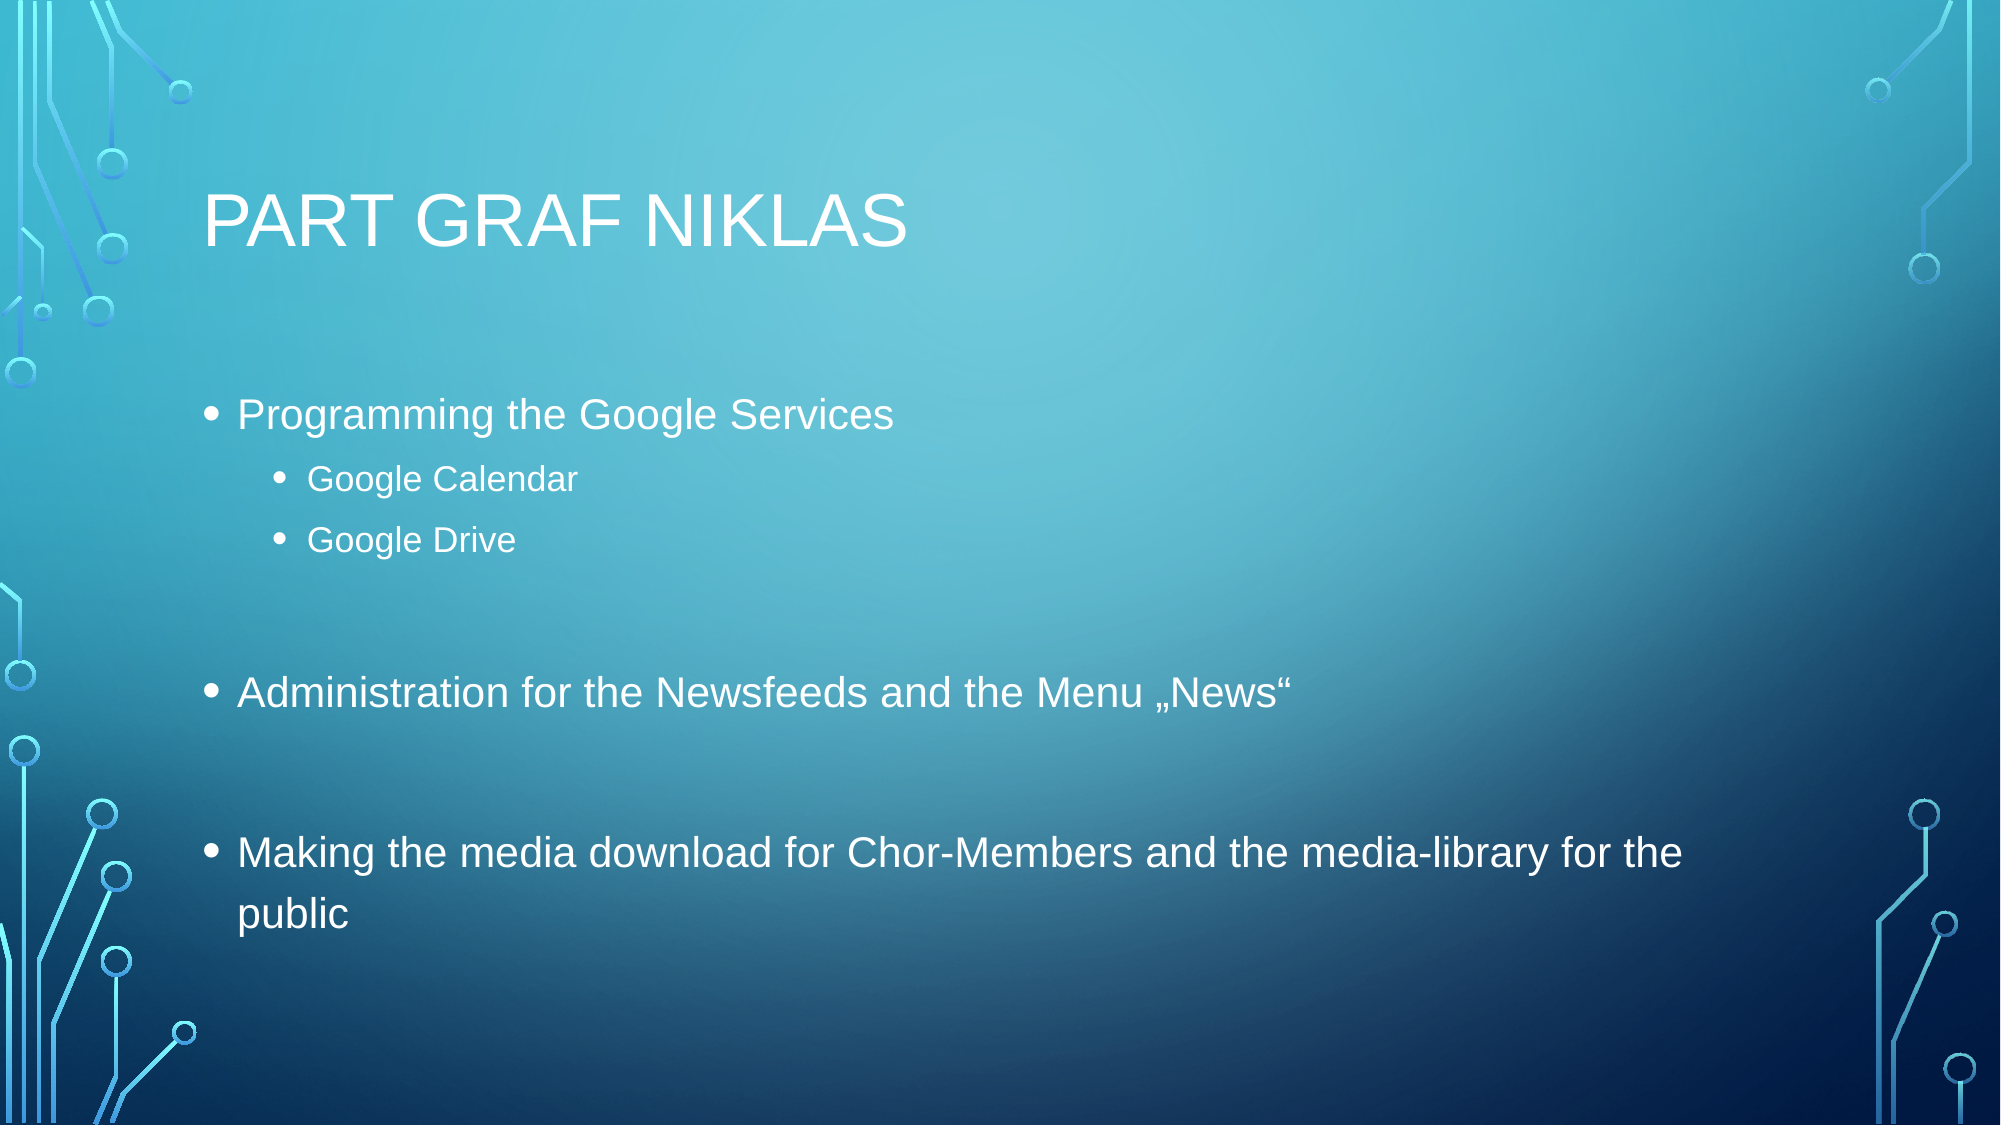

# Part Graf Niklas
Programming the Google Services
Google Calendar
Google Drive

Administration for the Newsfeeds and the Menu „News“

Making the media download for Chor-Members and the media-library for the public